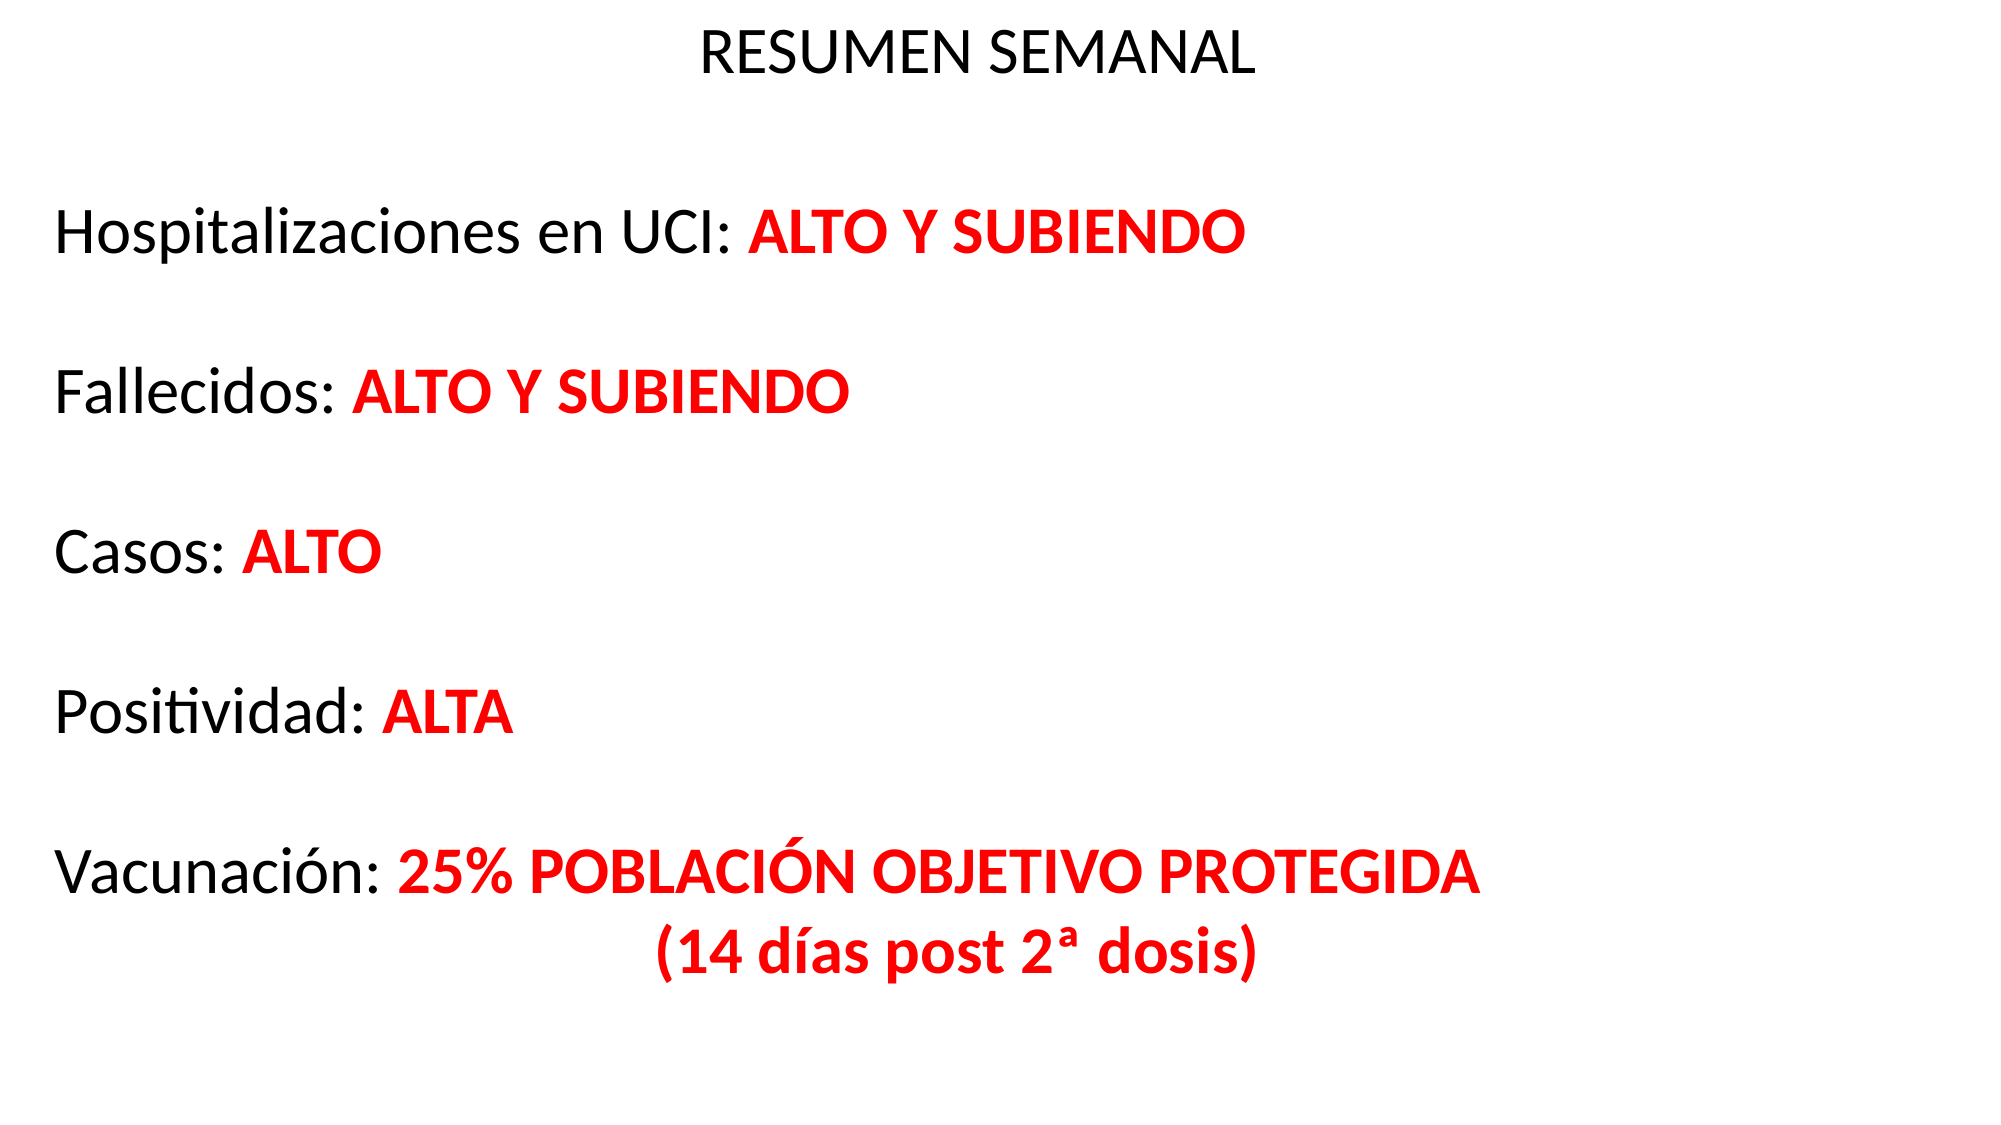

RESUMEN SEMANAL
Hospitalizaciones en UCI: ALTO Y SUBIENDO

Fallecidos: ALTO Y SUBIENDO

Casos: ALTO

Positividad: ALTA

Vacunación: 25% POBLACIÓN OBJETIVO PROTEGIDA
				(14 días post 2ª dosis)